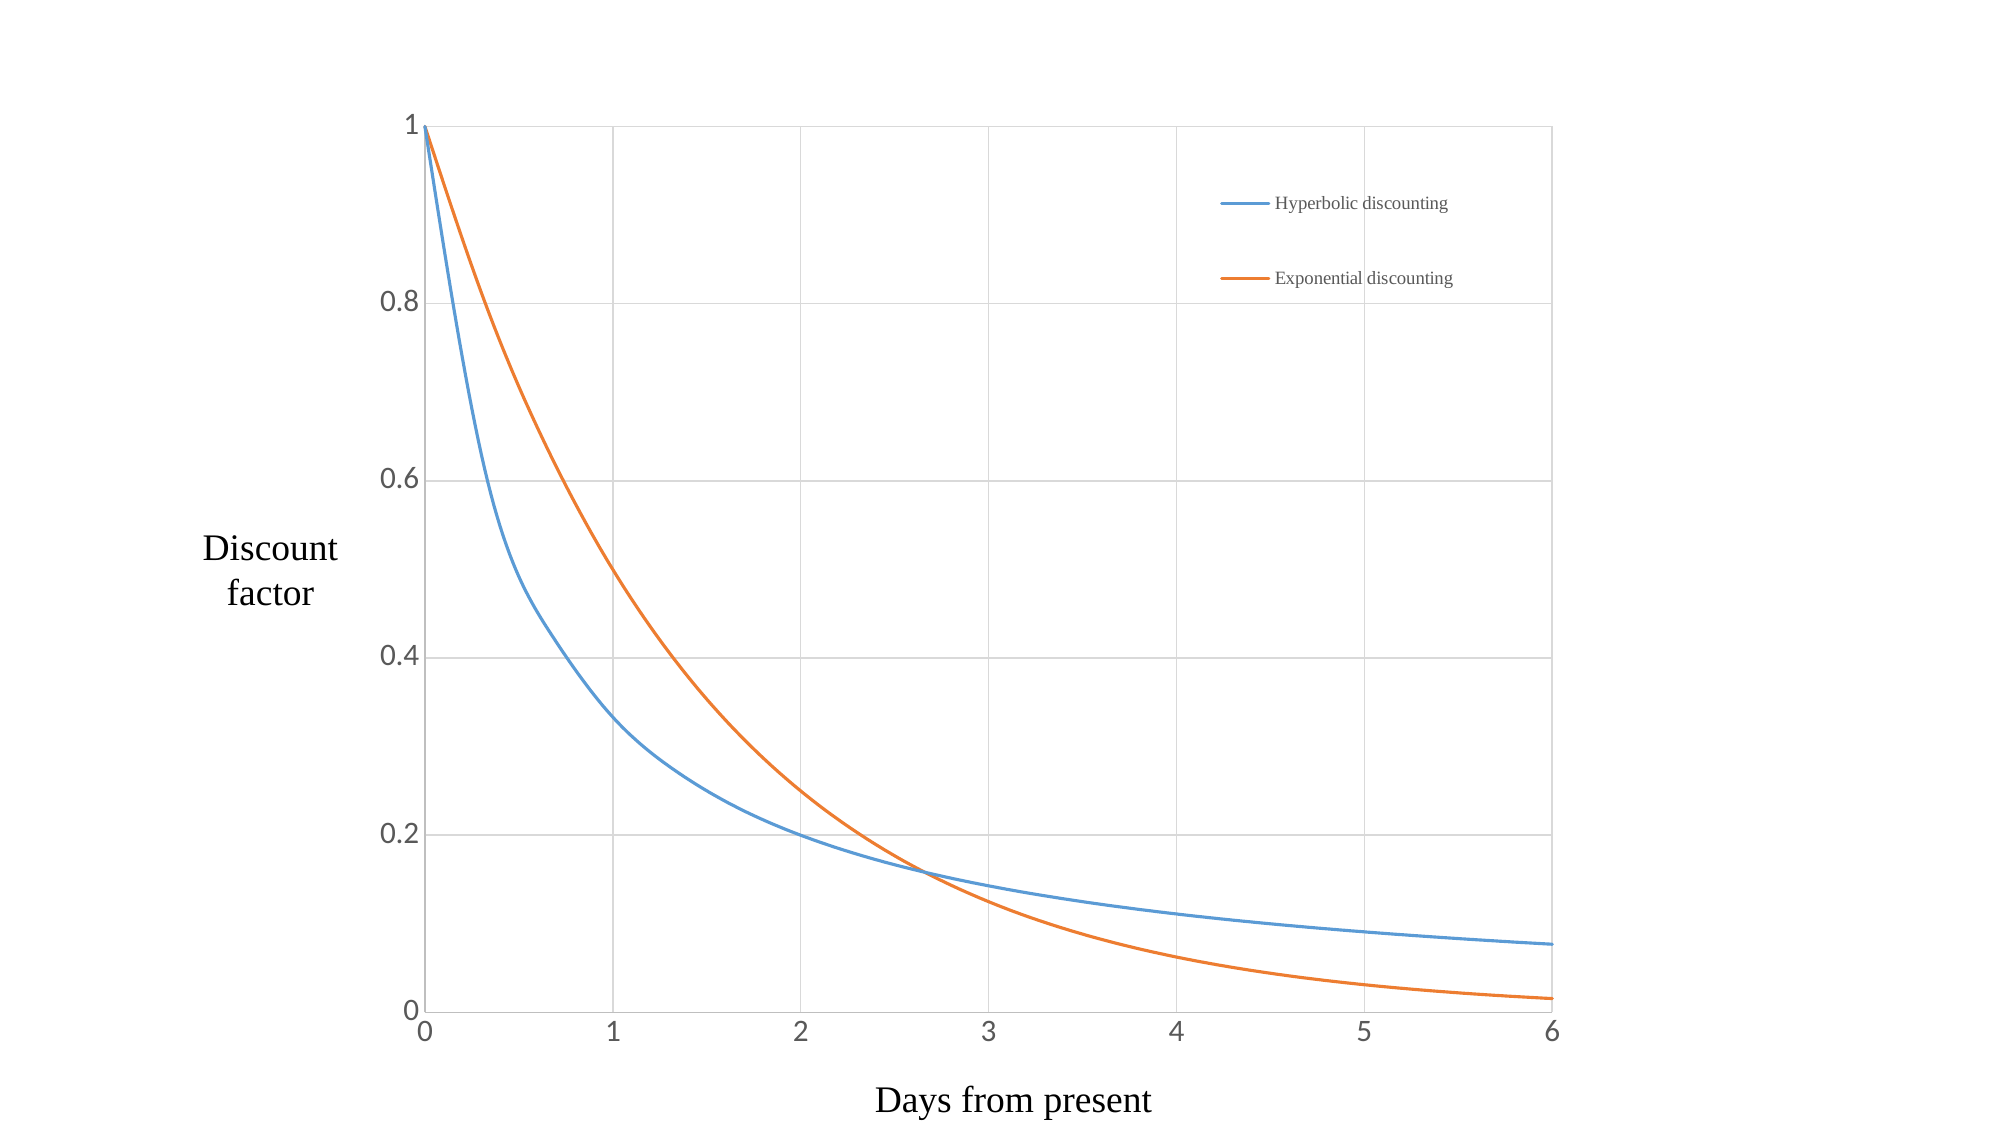

### Chart

| Category |  |  |
|---|---|---|
Discount
factor
Days from present